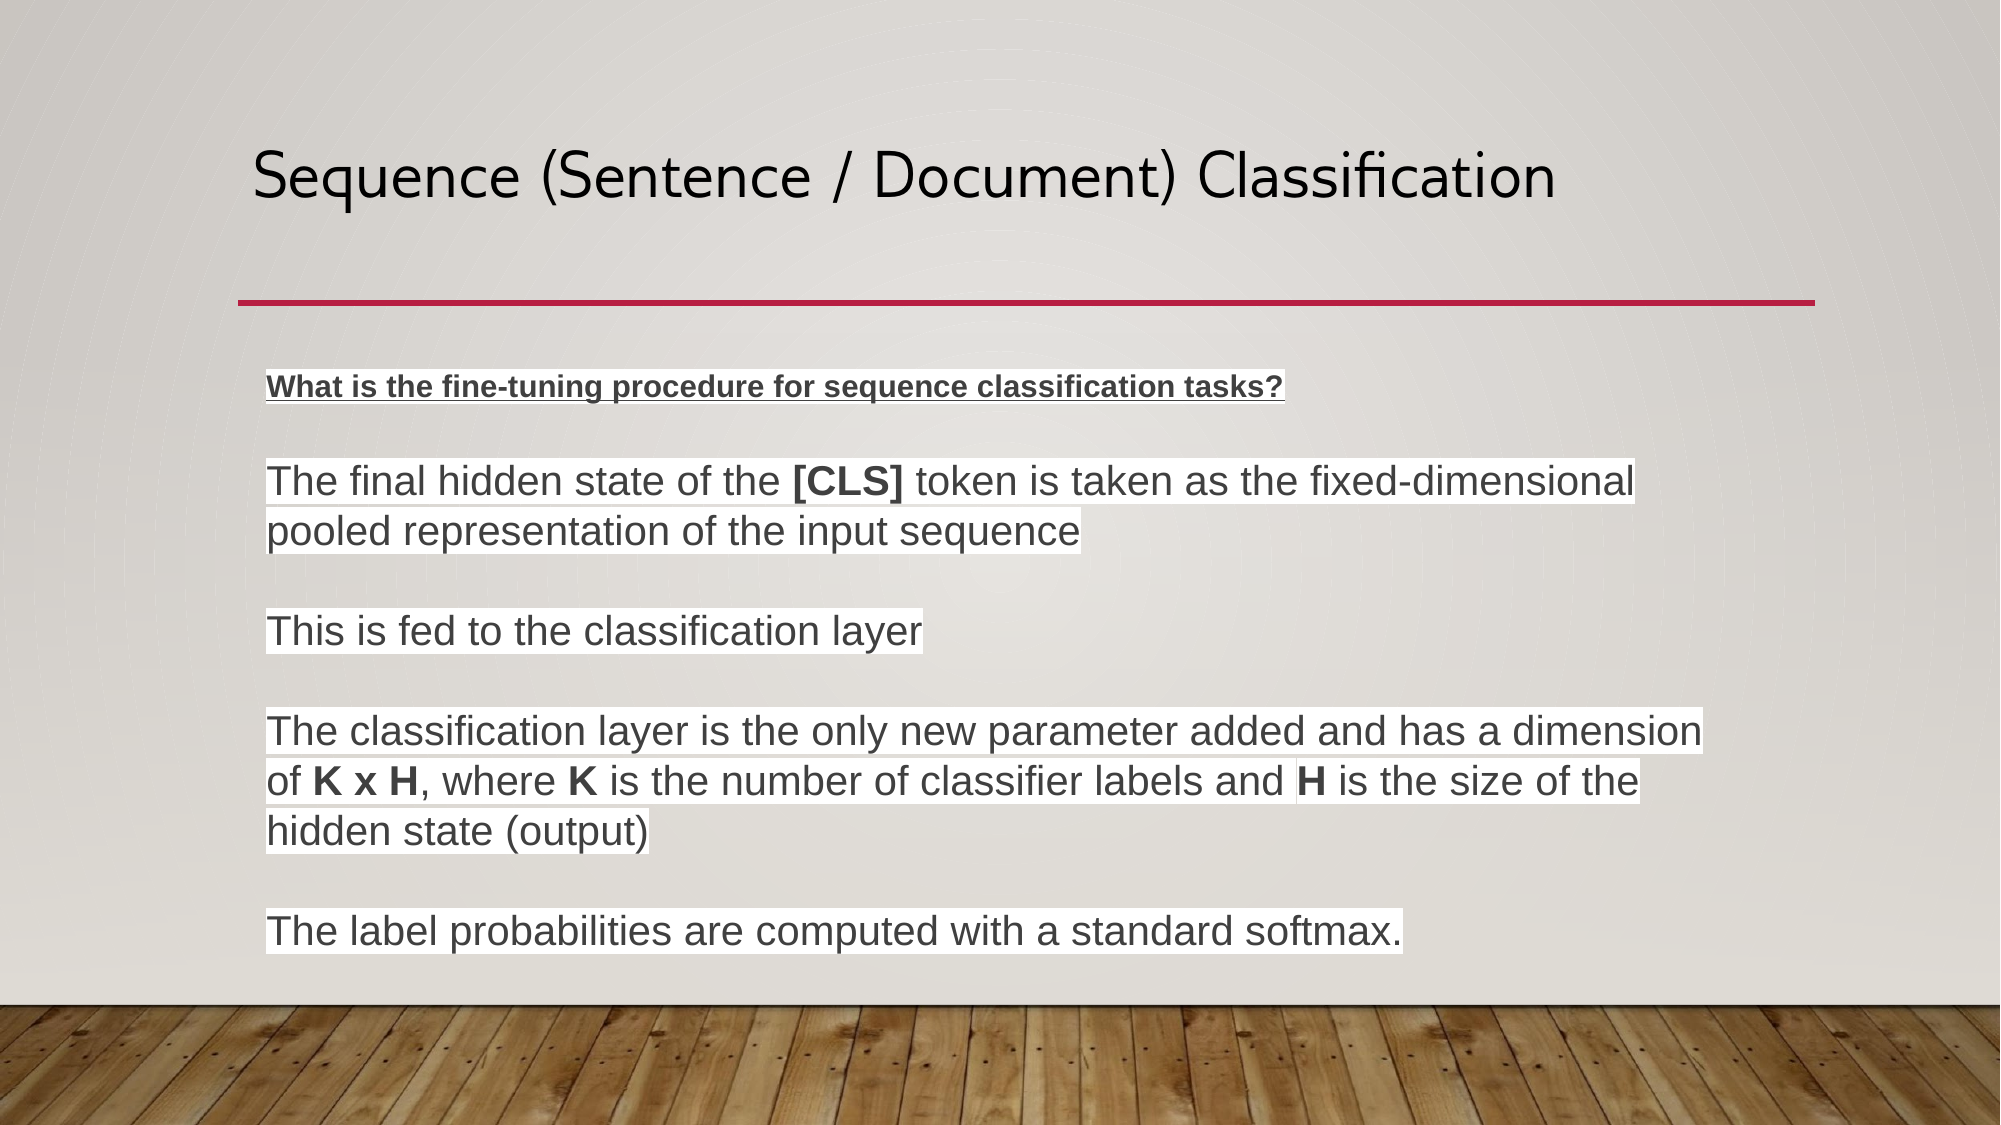

# Sequence (Sentence / Document) Classification

What is the fine-tuning procedure for sequence classification tasks?

The final hidden state of the [CLS] token is taken as the fixed-dimensional pooled representation of the input sequence

This is fed to the classification layer

The classification layer is the only new parameter added and has a dimension of K x H, where K is the number of classifier labels and H is the size of the hidden state (output)

The label probabilities are computed with a standard softmax.